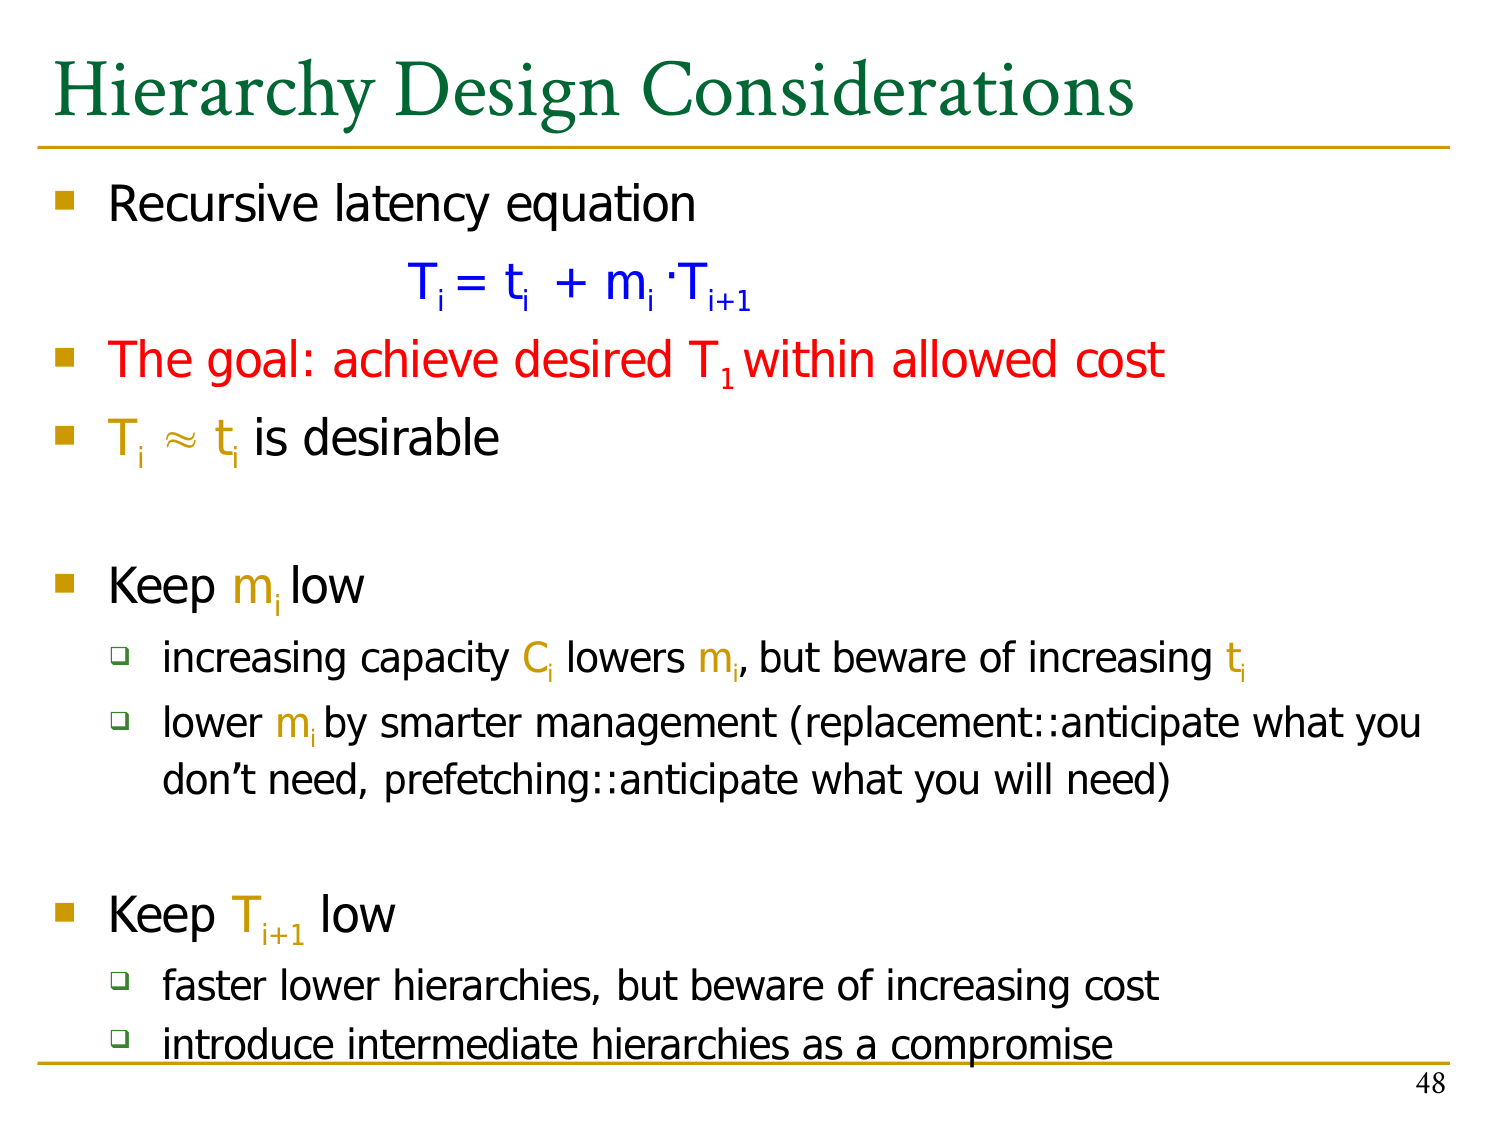

# Hierarchy Design Considerations
Recursive latency equation
			Ti = ti  + mi ·Ti+1
The goal: achieve desired T1 within allowed cost
Ti ≈ ti is desirable

Keep mi low
increasing capacity Ci lowers mi, but beware of increasing ti
lower mi by smarter management (replacement::anticipate what you don’t need, prefetching::anticipate what you will need)

Keep Ti+1 low
faster lower hierarchies, but beware of increasing cost
introduce intermediate hierarchies as a compromise

48